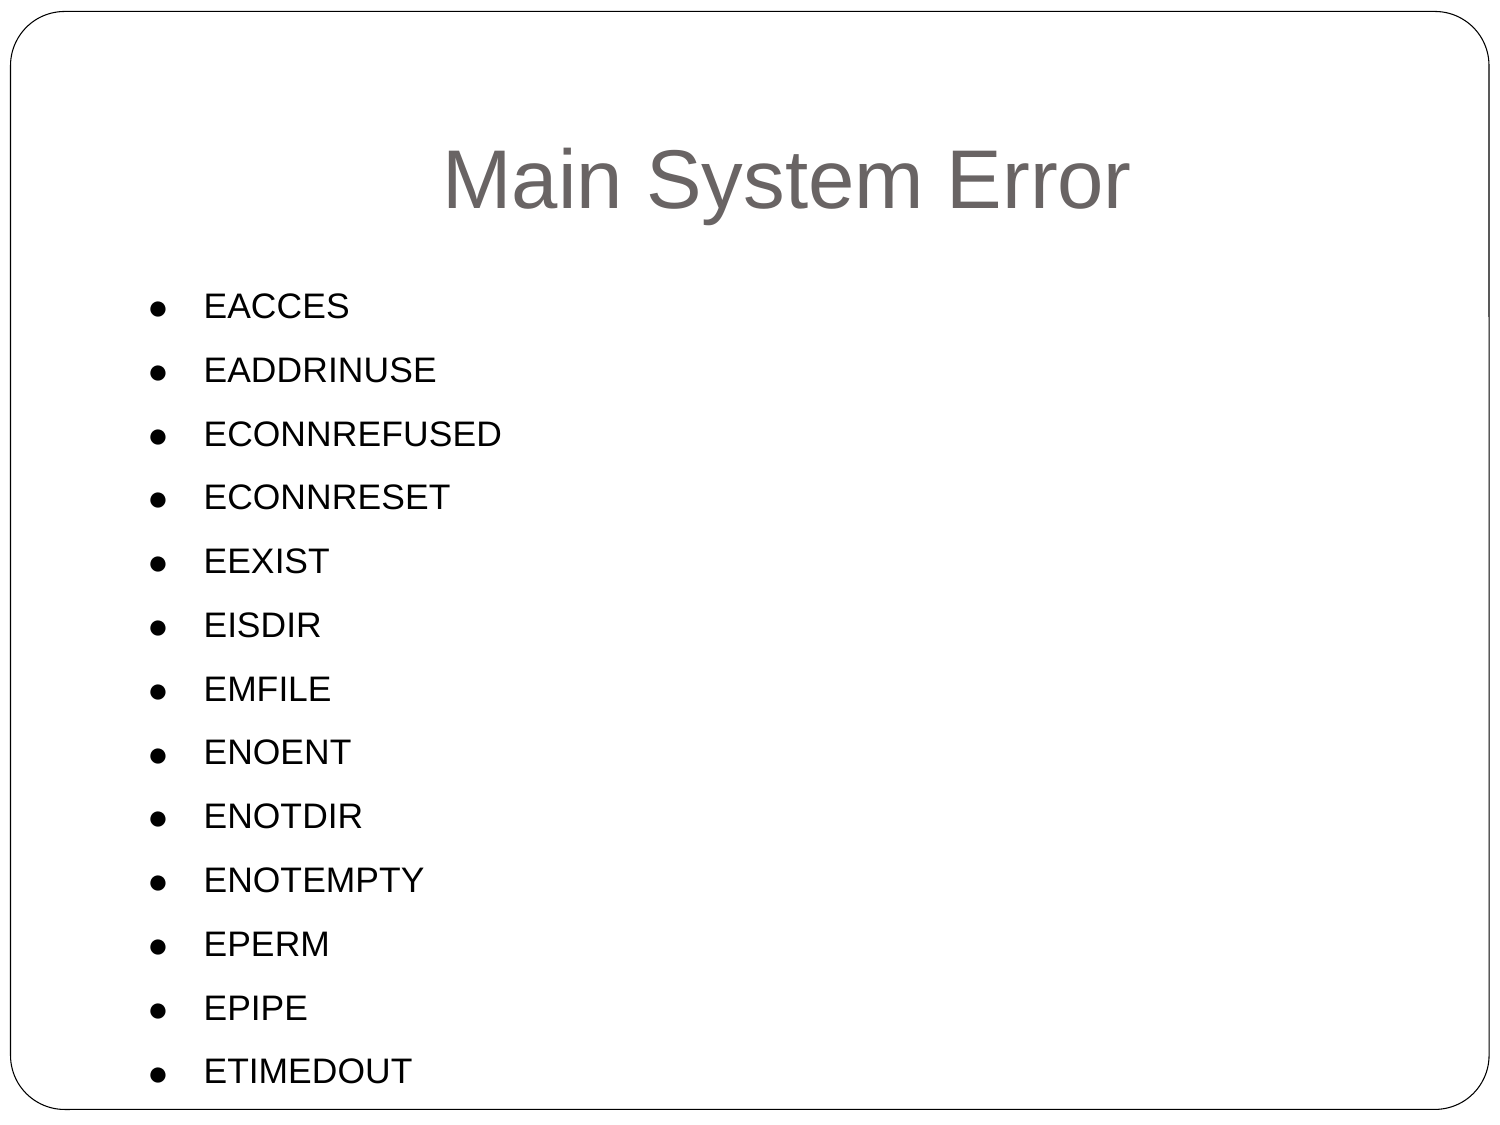

# Main System Error
EACCES
EADDRINUSE
ECONNREFUSED
ECONNRESET
EEXIST
EISDIR
EMFILE
ENOENT
ENOTDIR
ENOTEMPTY
EPERM
EPIPE
ETIMEDOUT